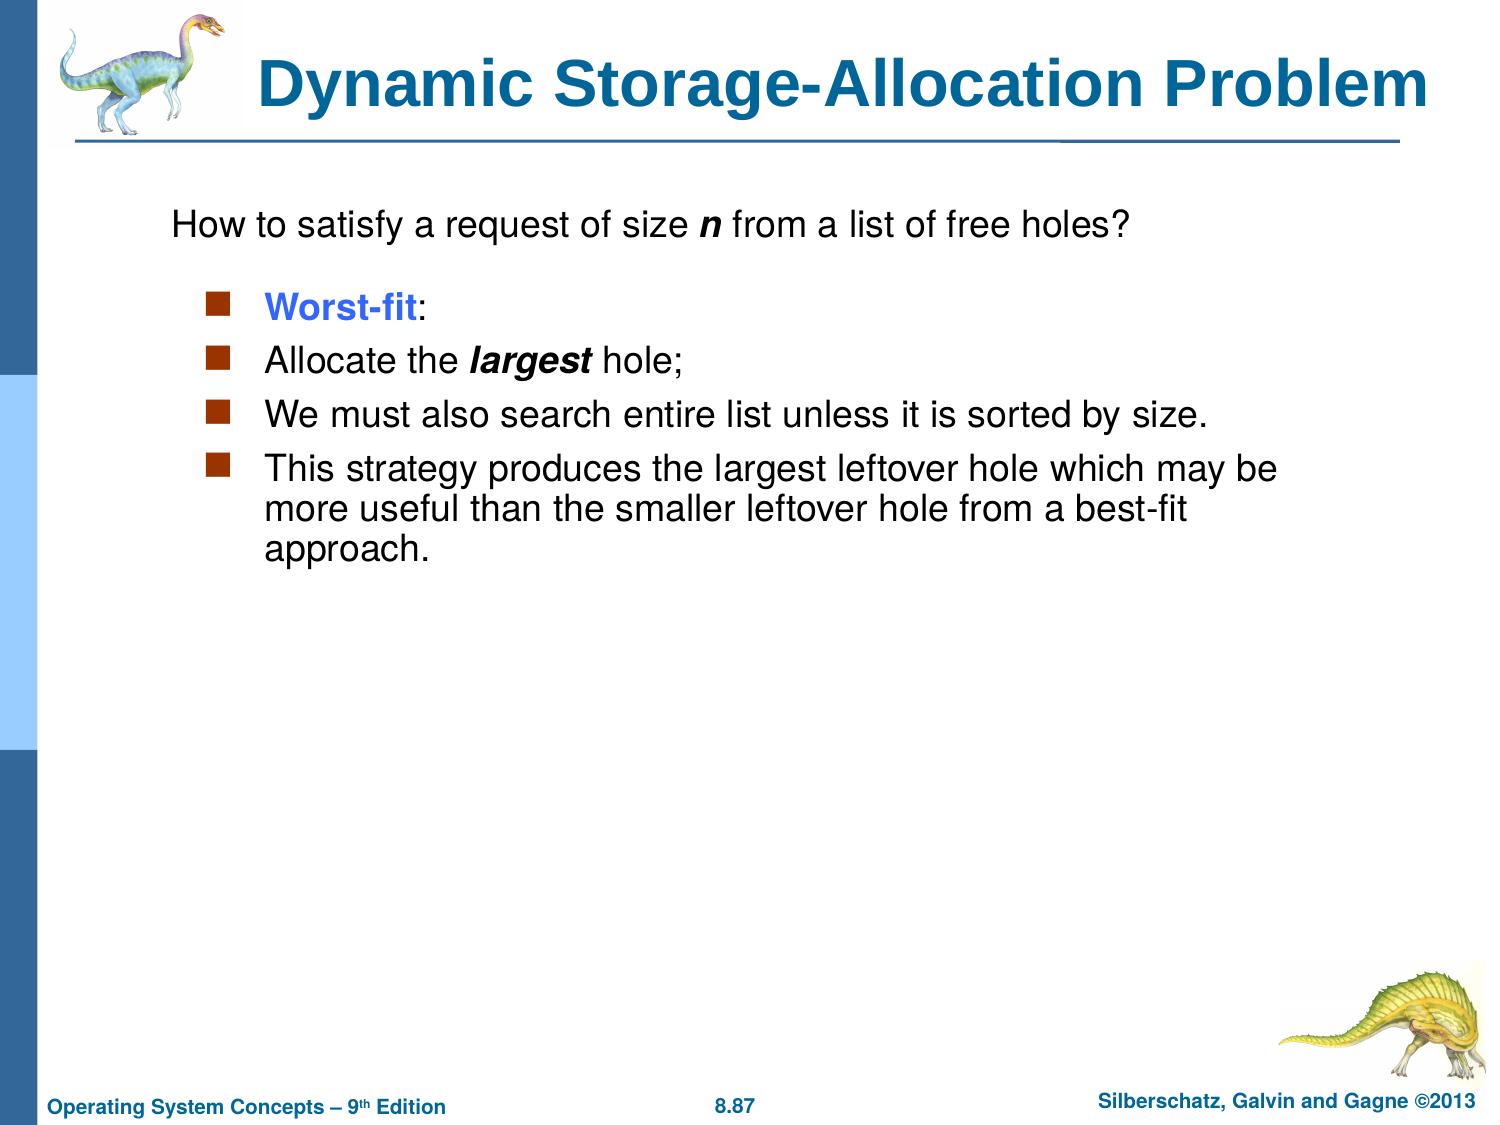

# Dynamic Storage-Allocation Problem
How to satisfy a request of size n from a list of free holes?
Worst-fit:
Allocate the largest hole;
We must also search entire list unless it is sorted by size.
This strategy produces the largest leftover hole which may be more useful than the smaller leftover hole from a best-fit approach.